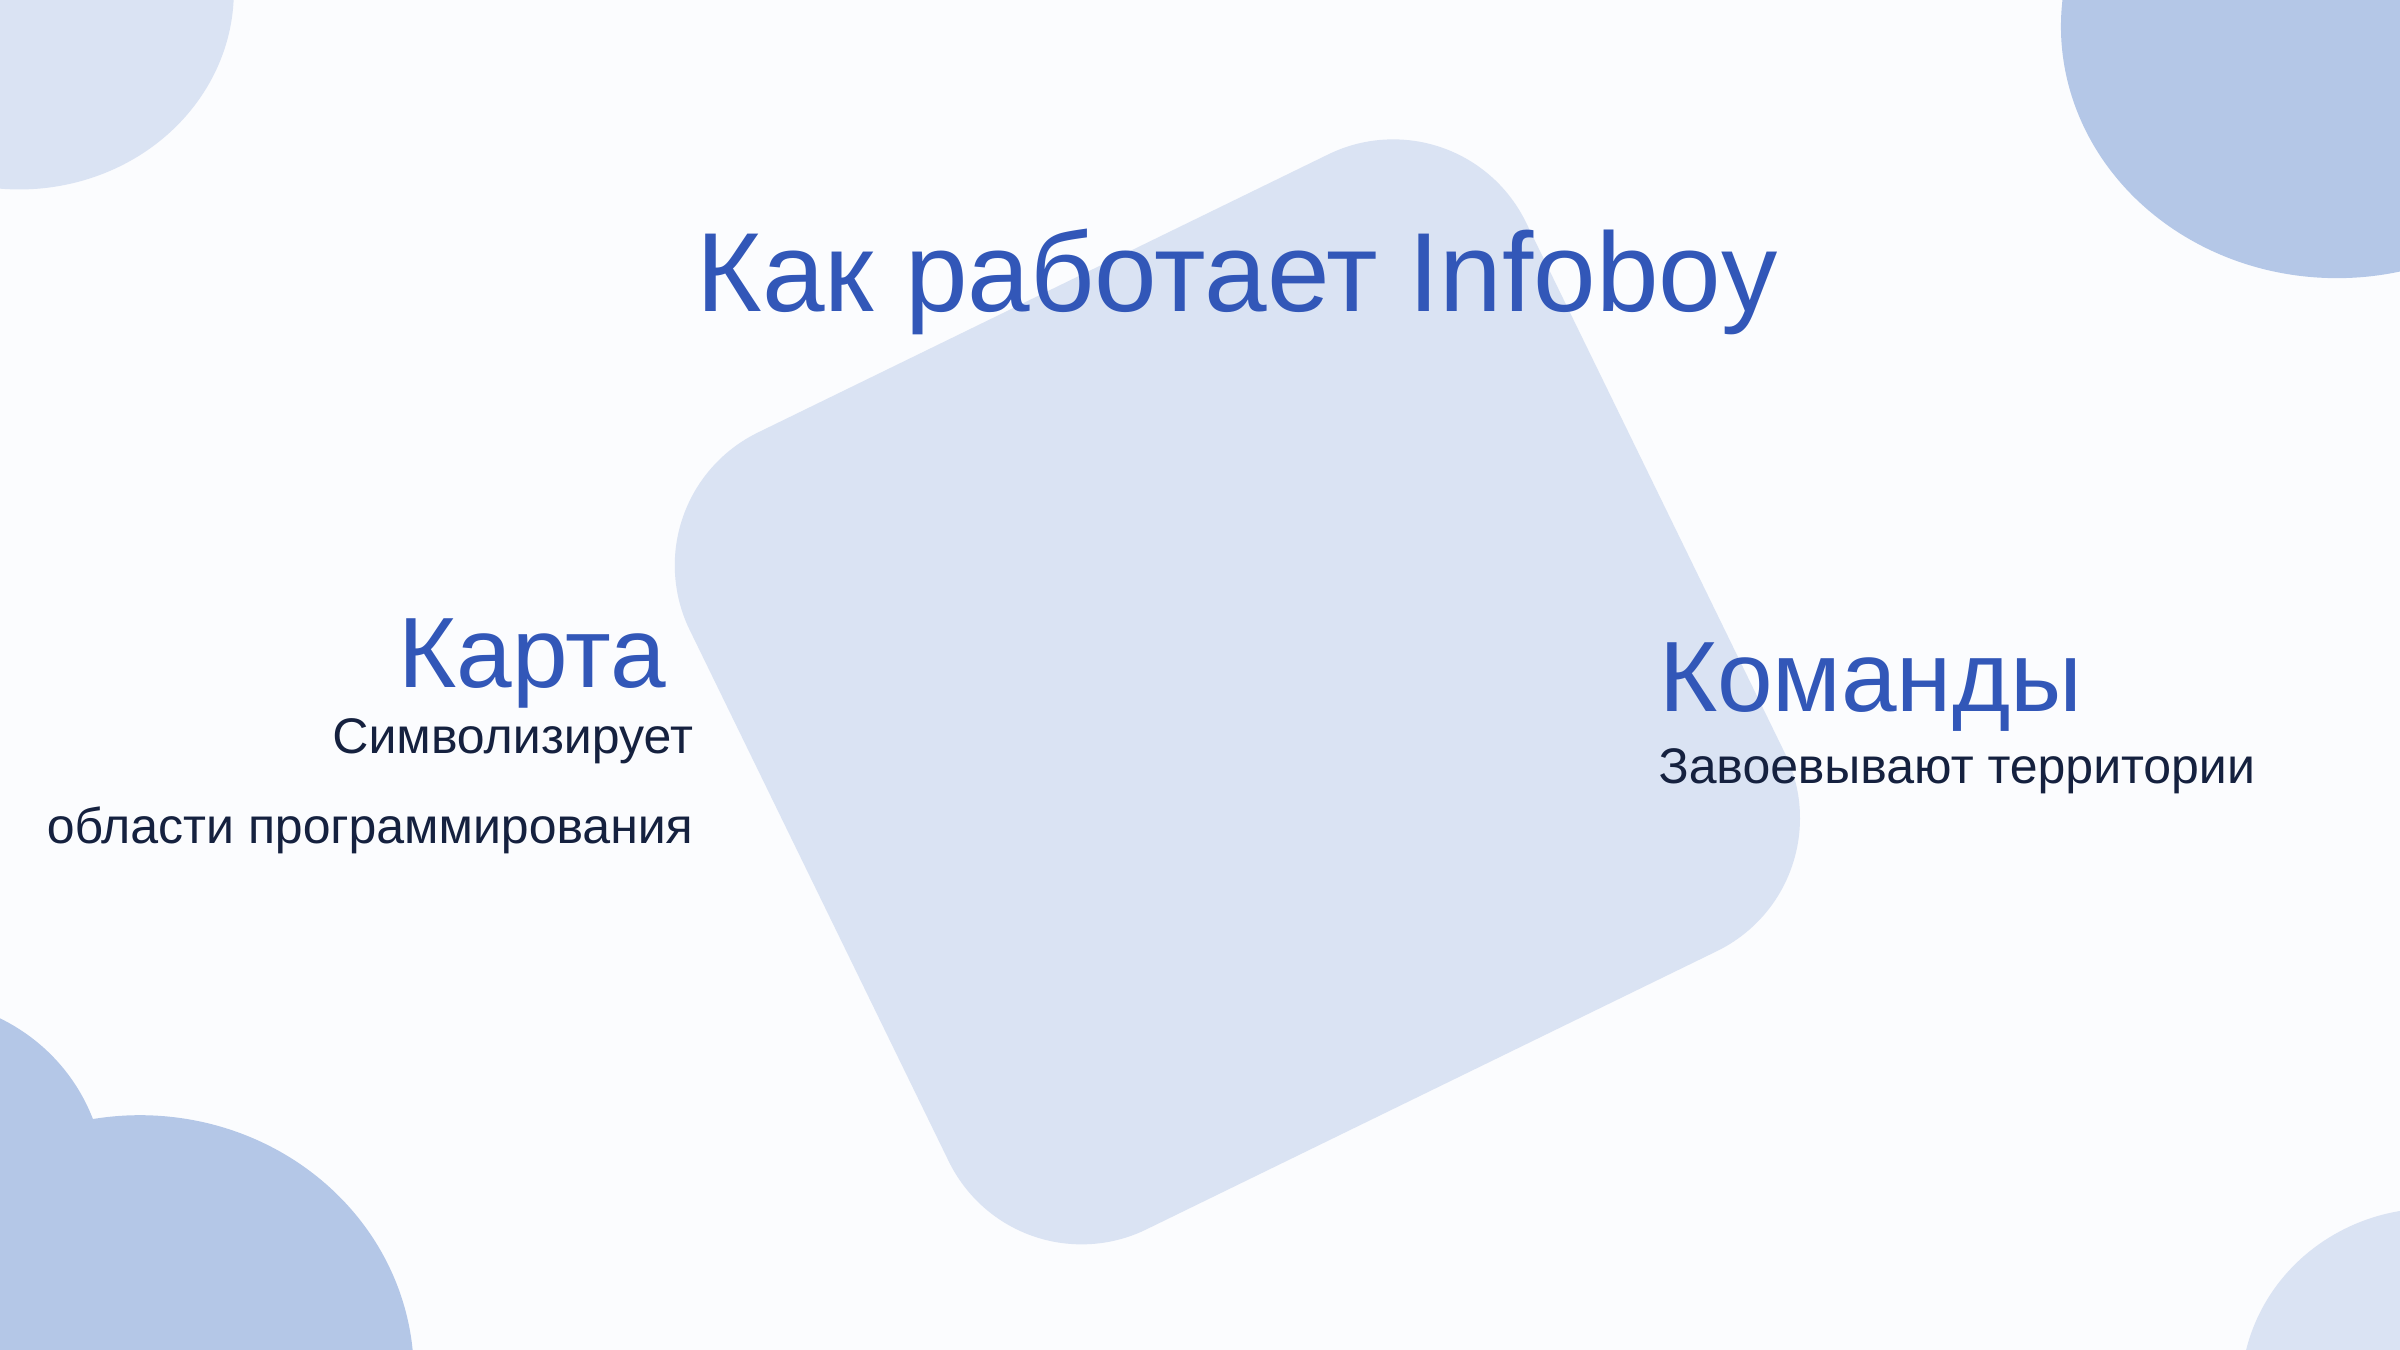

Как работает Infoboy

Карта
Команды
Символизирует
области программирования
Завоевывают территории